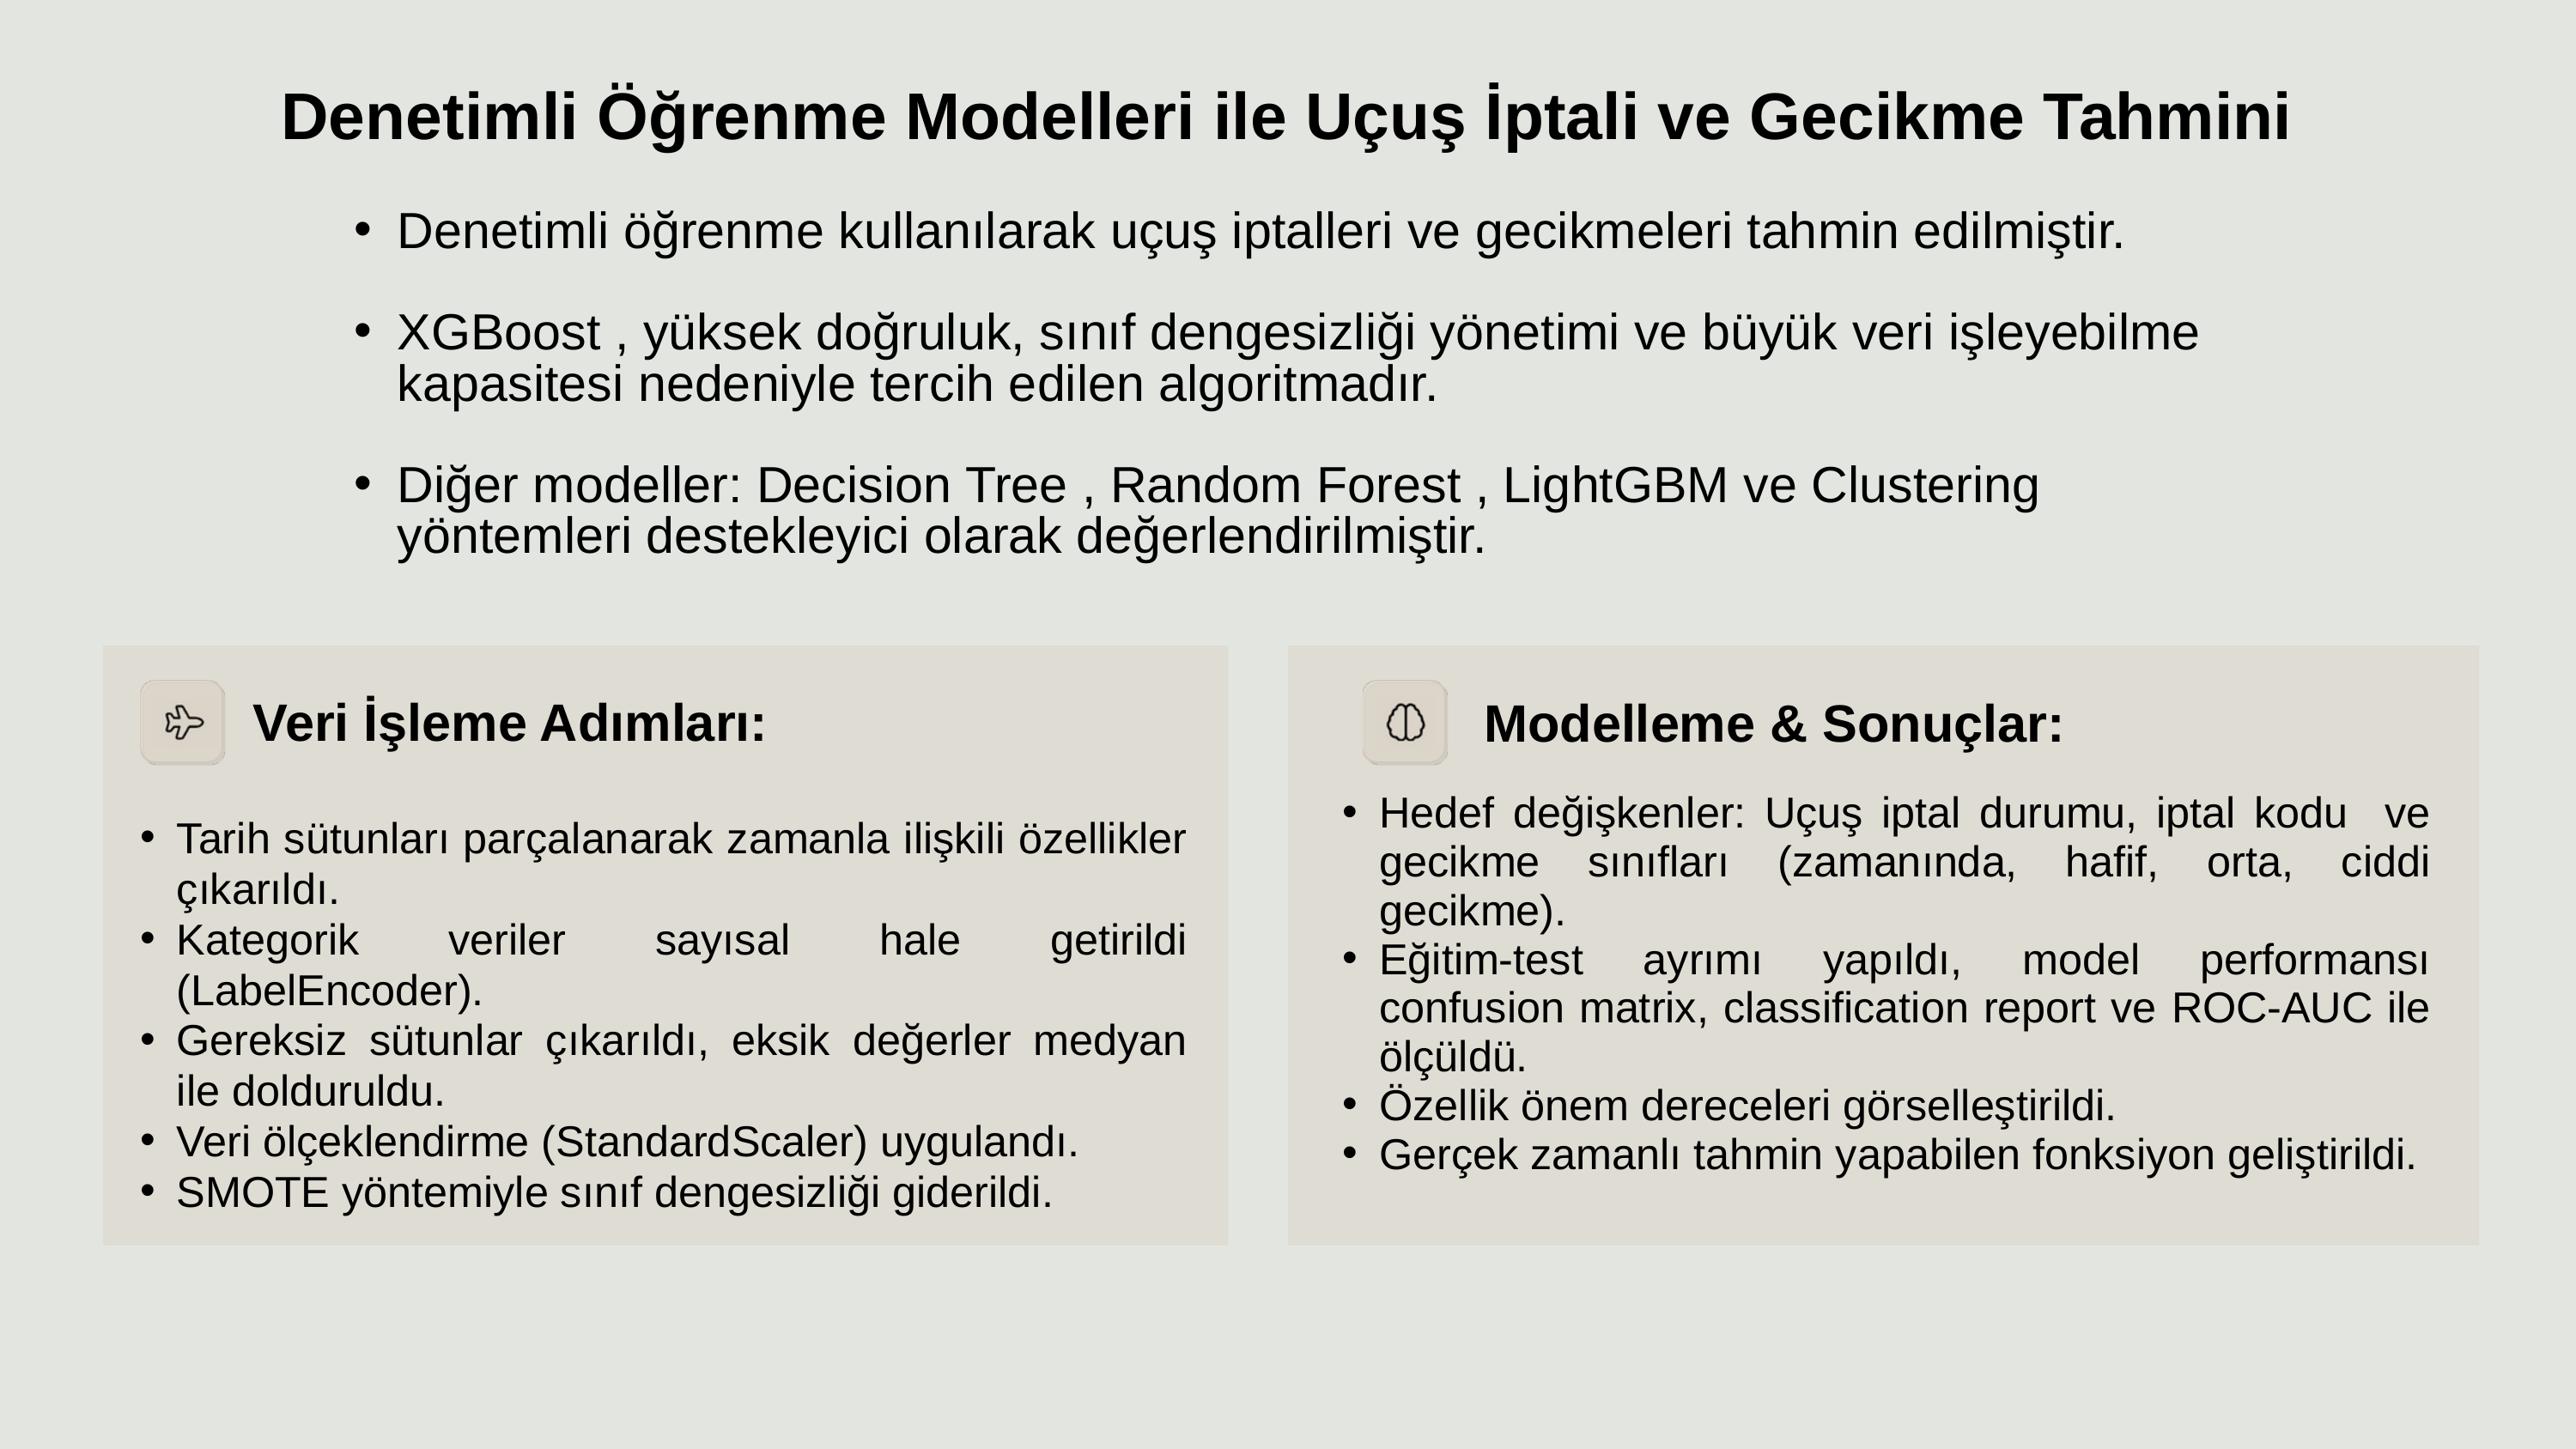

Denetimli Öğrenme Modelleri ile Uçuş İptali ve Gecikme Tahmini
Denetimli öğrenme kullanılarak uçuş iptalleri ve gecikmeleri tahmin edilmiştir.

XGBoost , yüksek doğruluk, sınıf dengesizliği yönetimi ve büyük veri işleyebilme kapasitesi nedeniyle tercih edilen algoritmadır.

Diğer modeller: Decision Tree , Random Forest , LightGBM ve Clustering yöntemleri destekleyici olarak değerlendirilmiştir.

Veri İşleme Adımları:
Modelleme & Sonuçlar:
Hedef değişkenler: Uçuş iptal durumu, iptal kodu  ve gecikme sınıfları (zamanında, hafif, orta, ciddi gecikme).
Eğitim-test ayrımı yapıldı, model performansı confusion matrix, classification report ve ROC-AUC ile ölçüldü.
Özellik önem dereceleri görselleştirildi.
Gerçek zamanlı tahmin yapabilen fonksiyon geliştirildi.
Tarih sütunları parçalanarak zamanla ilişkili özellikler çıkarıldı.
Kategorik veriler sayısal hale getirildi (LabelEncoder).
Gereksiz sütunlar çıkarıldı, eksik değerler medyan ile dolduruldu.
Veri ölçeklendirme (StandardScaler) uygulandı.
SMOTE yöntemiyle sınıf dengesizliği giderildi.